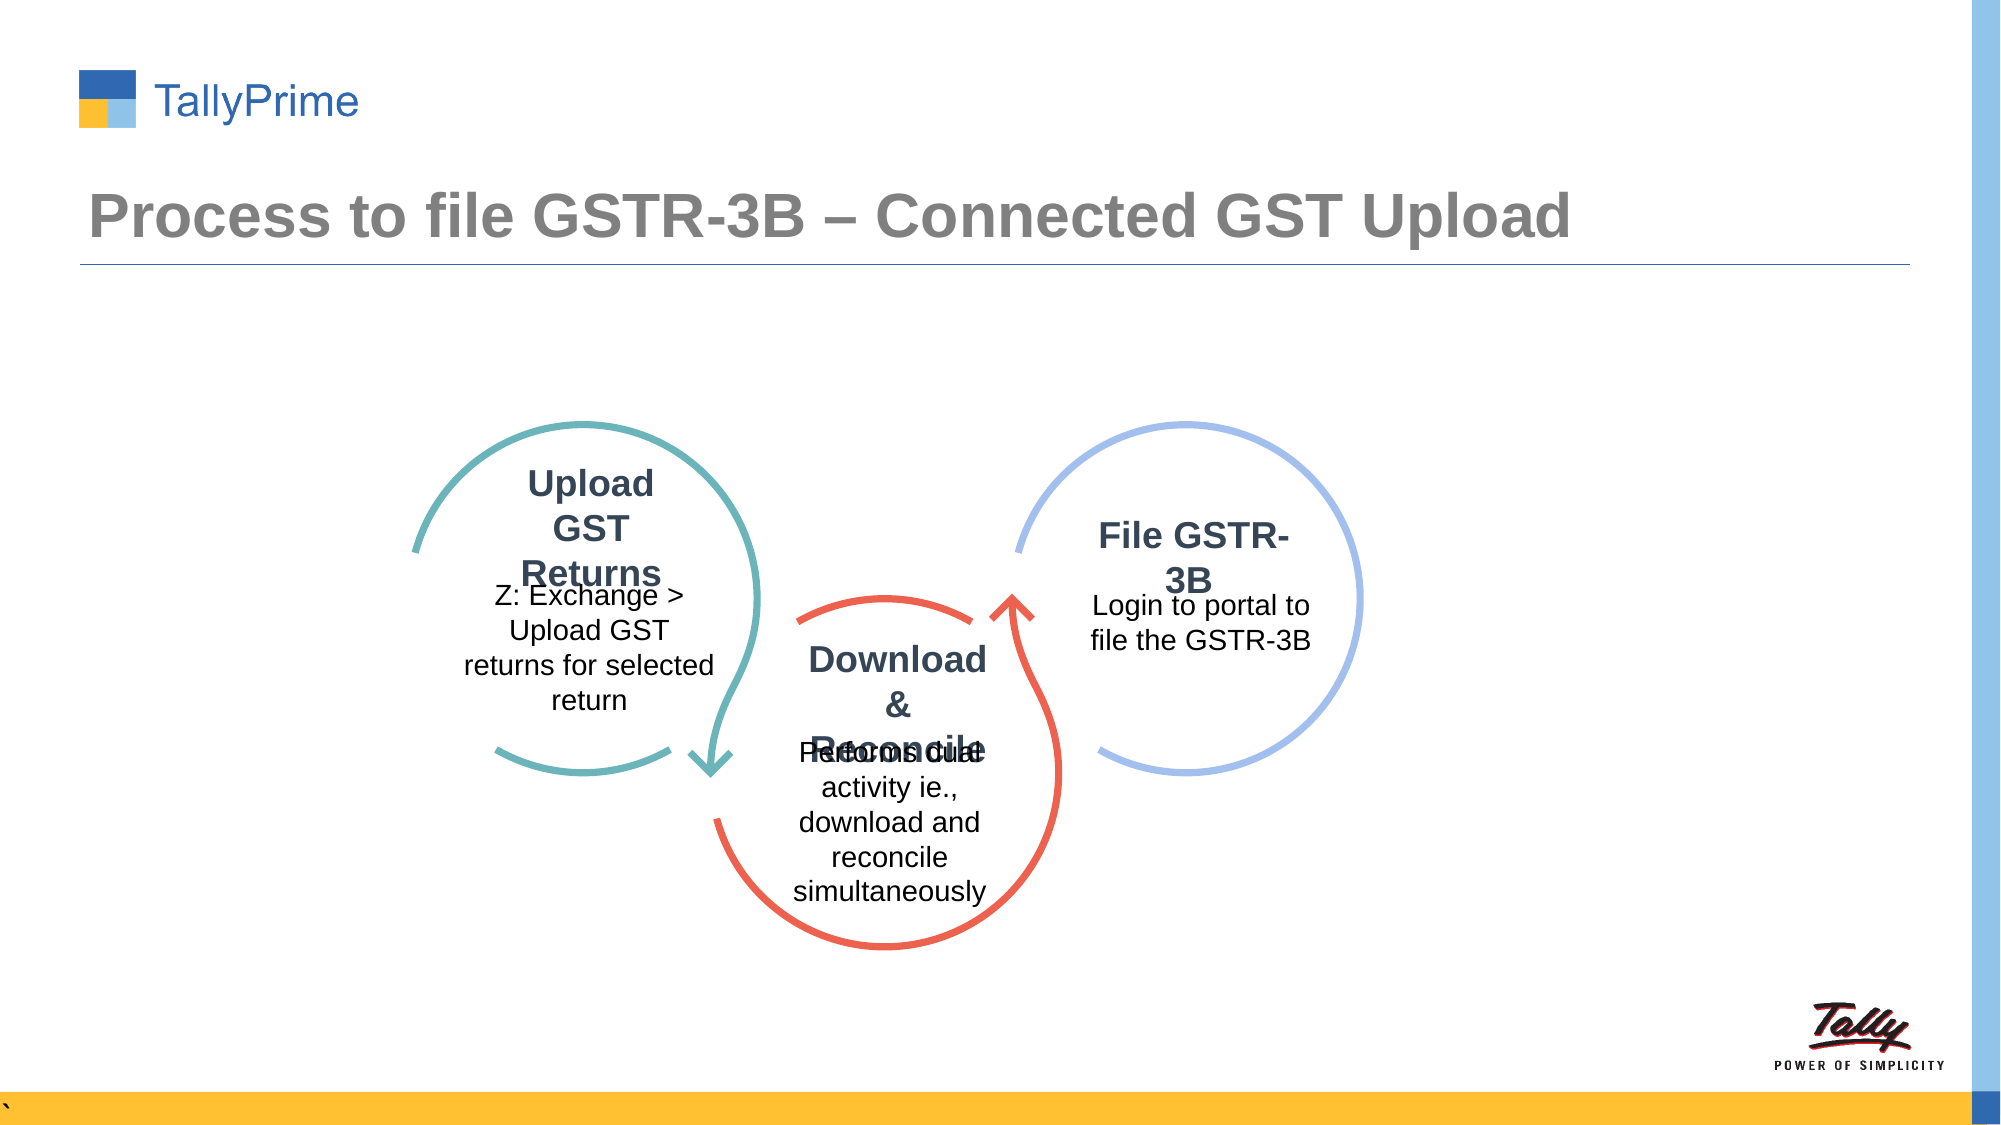

# Process to file GSTR-3B – Connected GST Upload

Upload GST Returns
Z: Exchange > Upload GST returns for selected return
 File GSTR-3B

Login to portal to file the GSTR-3B

Download & Reconcile
Performs dual activity ie., download and reconcile simultaneously